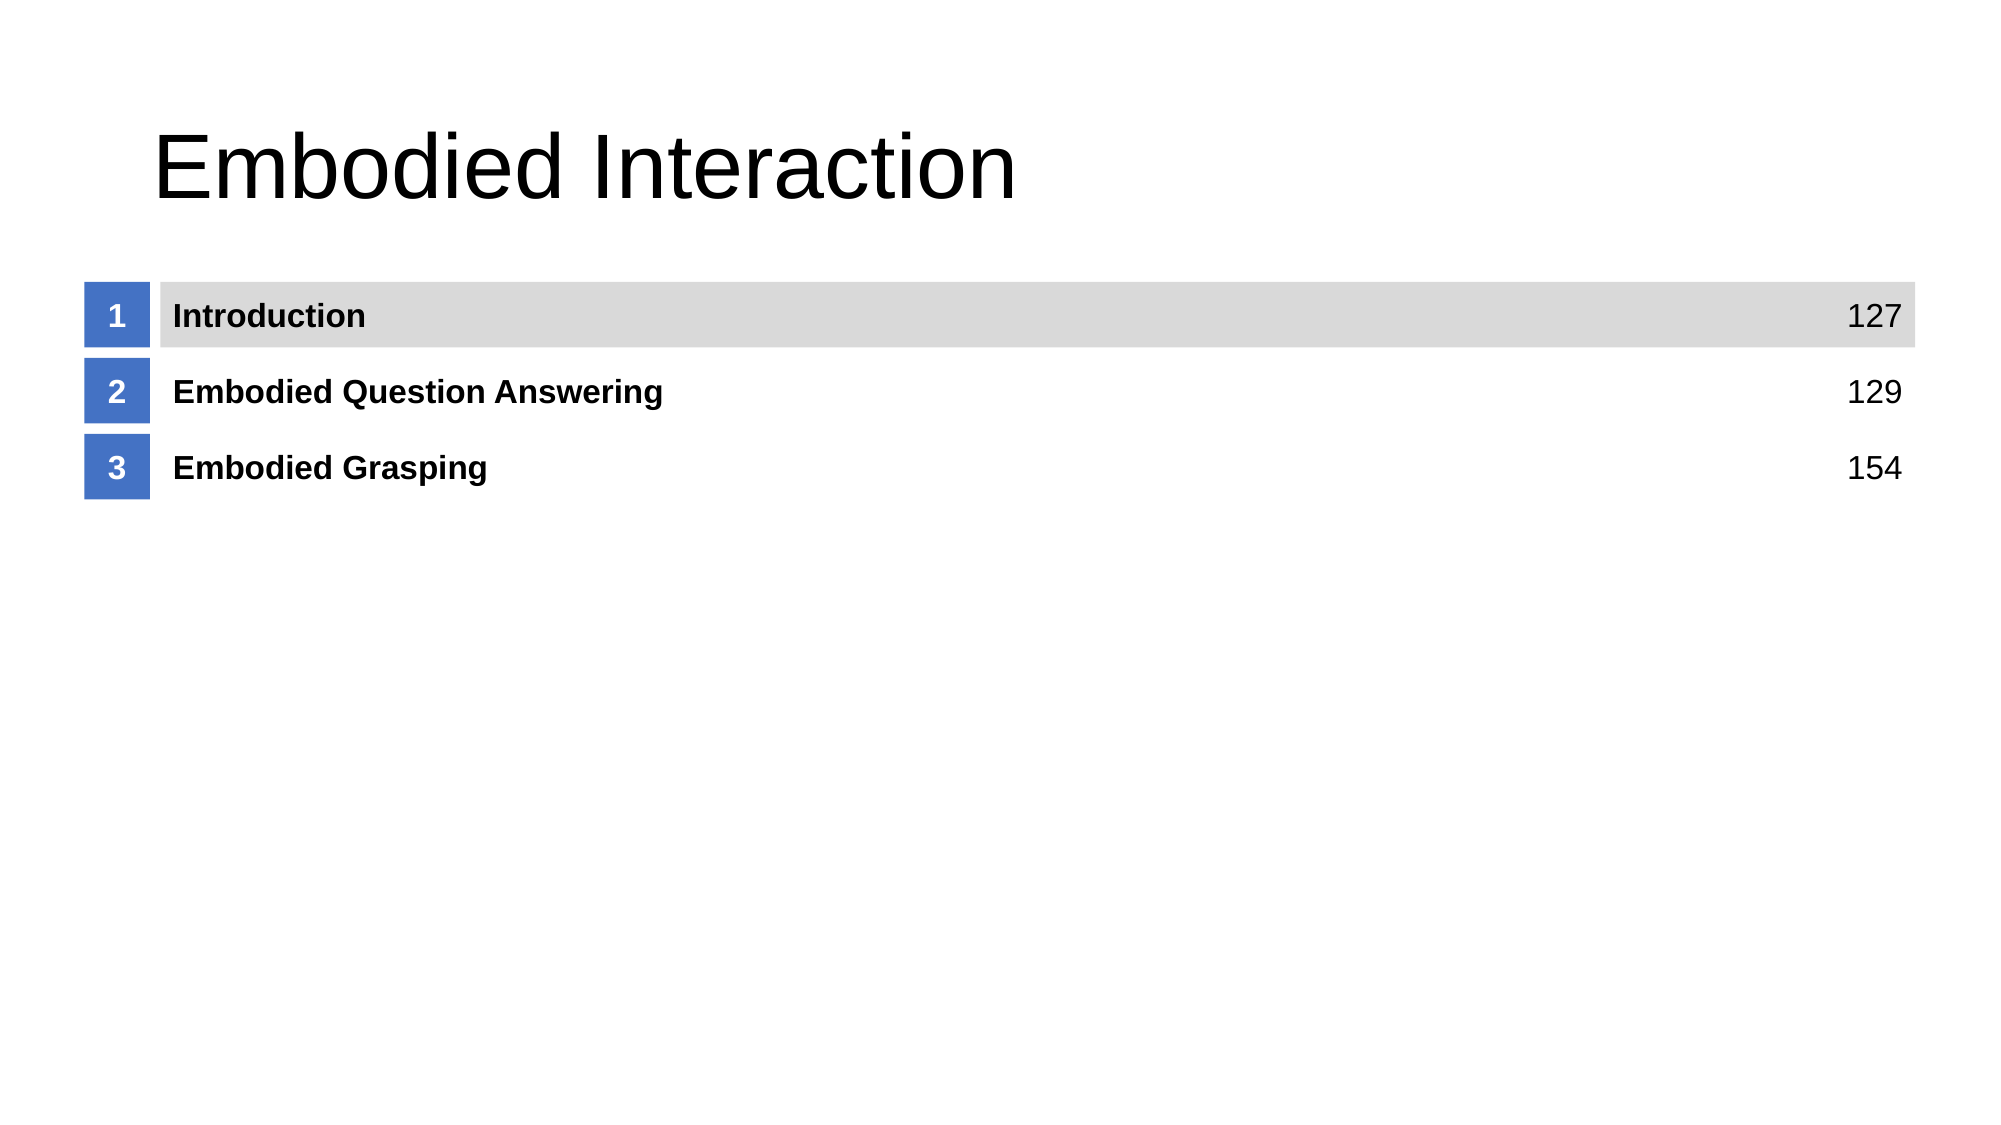

# Embodied Interaction
1

Introduction
127
2
Embodied Question Answering
129
3
Embodied Grasping
154